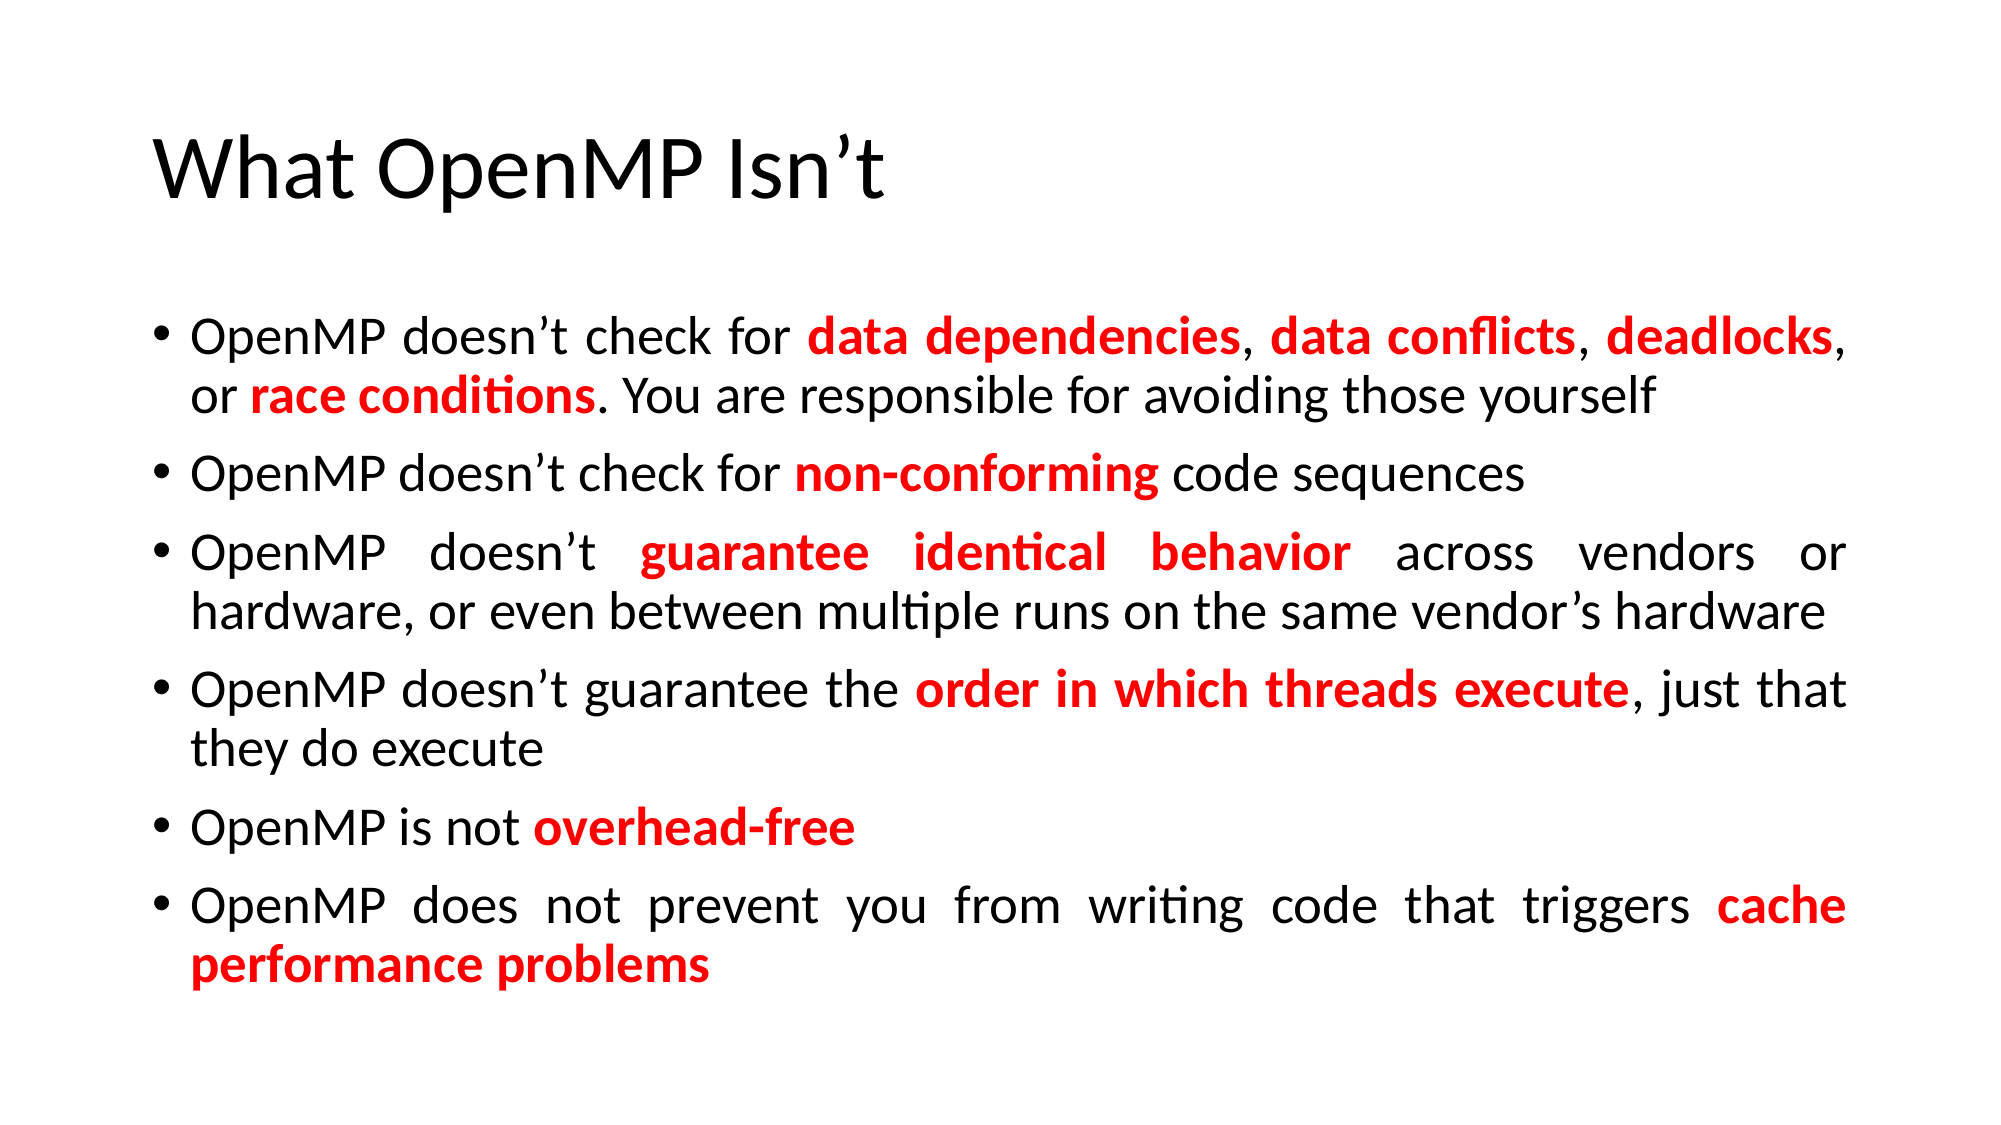

# What OpenMP Isn’t
OpenMP doesn’t check for data dependencies, data conflicts, deadlocks, or race conditions. You are responsible for avoiding those yourself
OpenMP doesn’t check for non-conforming code sequences
OpenMP doesn’t guarantee identical behavior across vendors or hardware, or even between multiple runs on the same vendor’s hardware
OpenMP doesn’t guarantee the order in which threads execute, just that they do execute
OpenMP is not overhead-free
OpenMP does not prevent you from writing code that triggers cache performance problems